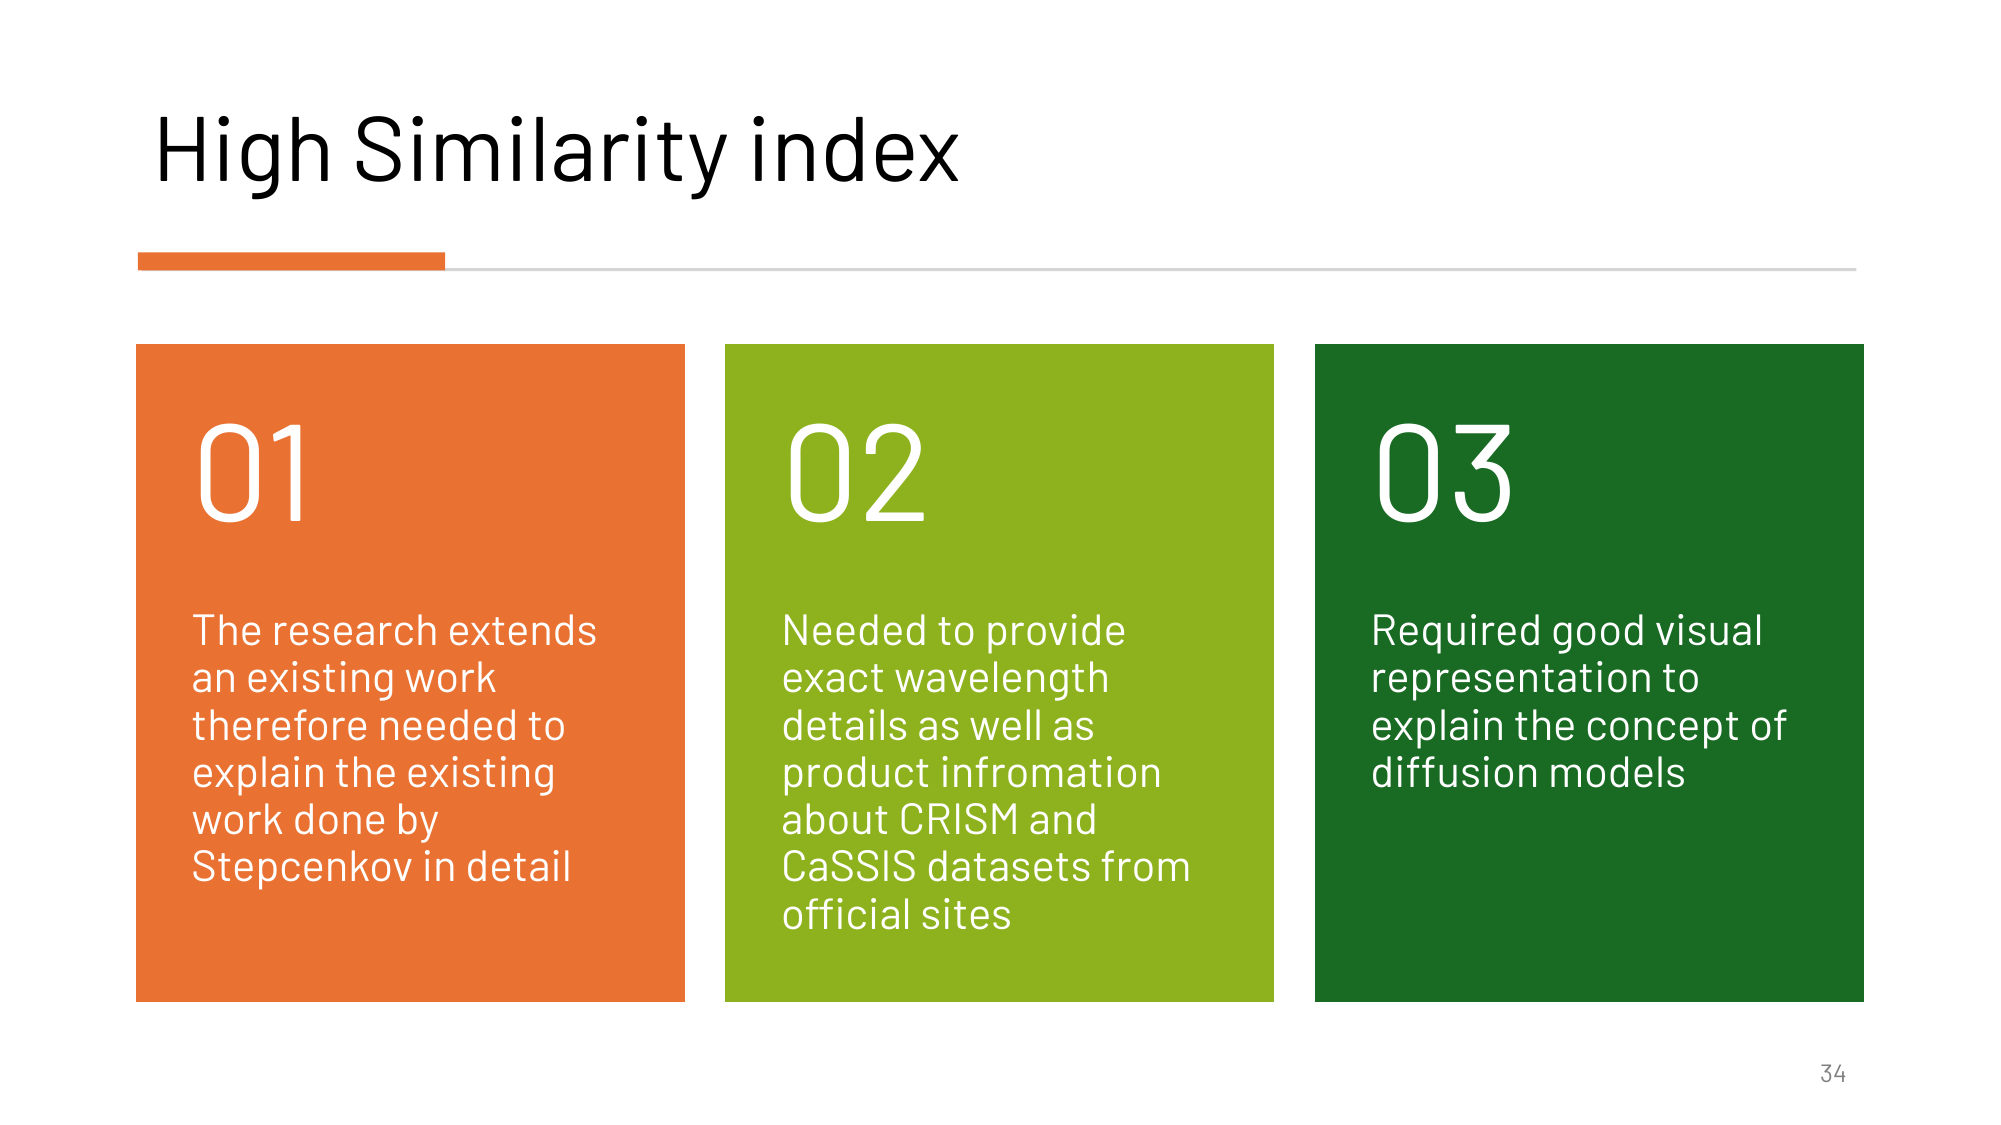

# High Similarity index

The research extends an existing work therefore needed to explain the existing work done by Stepcenkov in detail
01
Needed to provide exact wavelength details as well as product infromation about CRISM and CaSSIS datasets from official sites
02
Required good visual representation to explain the concept of diffusion models
03
34